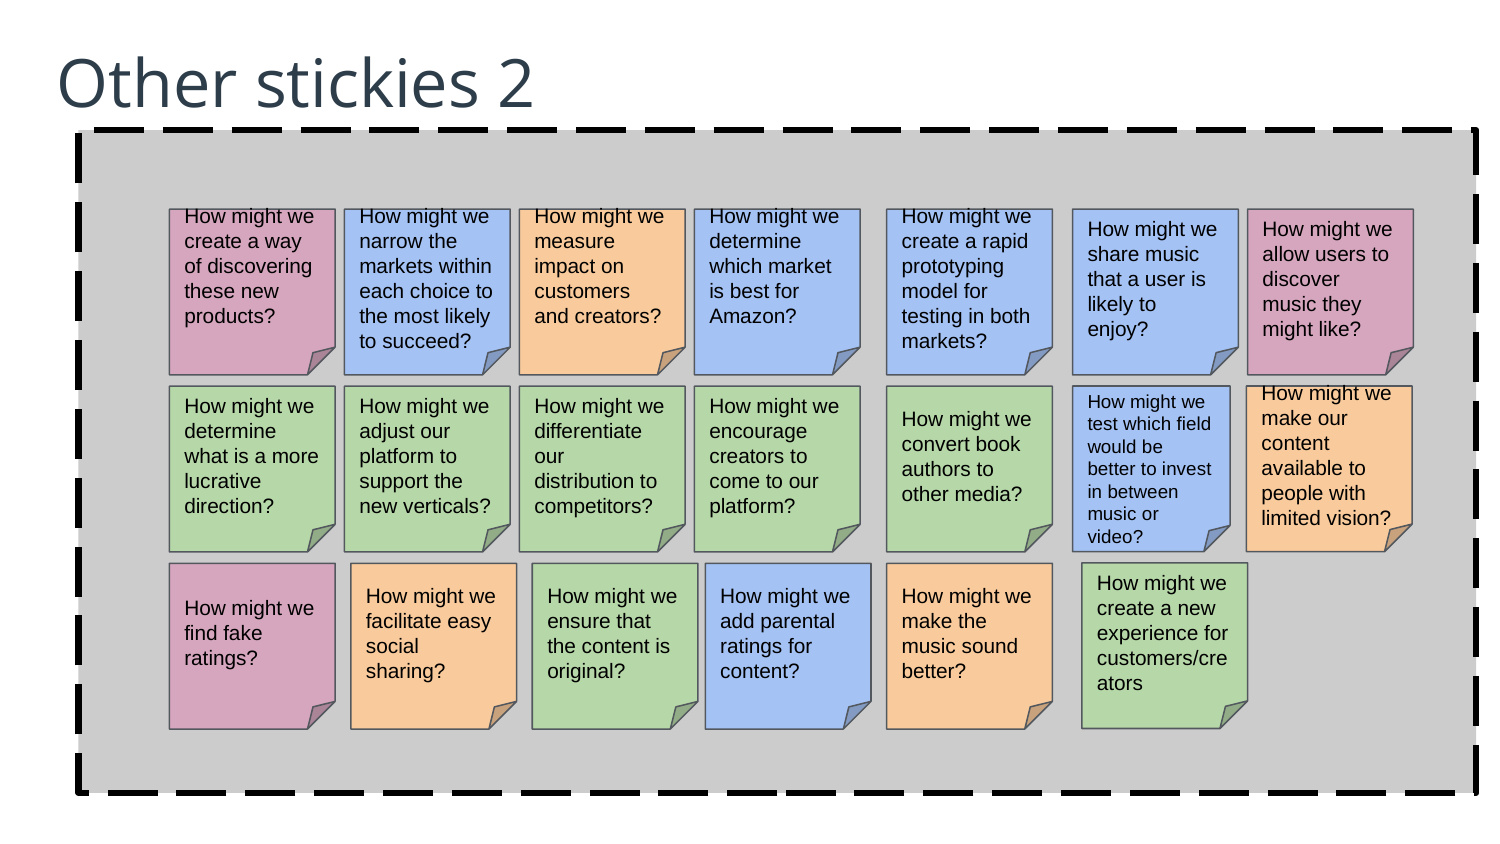

# Other stickies 2

How might we create a way of discovering these new products?

How might we narrow the markets within each choice to the most likely to succeed?
How might we measure impact on customers and creators?

How might we determine which market is best for Amazon?

How might we create a rapid prototyping model for testing in both markets?
How might we share music that a user is likely to enjoy?
How might we allow users to discover music they might like?

How might we test which field would be better to invest in between music or video?
How might we make our content available to people with limited vision?
How might we determine what is a more lucrative direction?
How might we adjust our platform to support the new verticals?
How might we differentiate our distribution to competitors?
How might we encourage creators to come to our platform?
How might we convert book authors to other media?
How might we create a new experience for customers/creators
How might we find fake ratings?
How might we facilitate easy social sharing?
How might we ensure that the content is original?
How might we add parental ratings for content?
How might we make the music sound better?